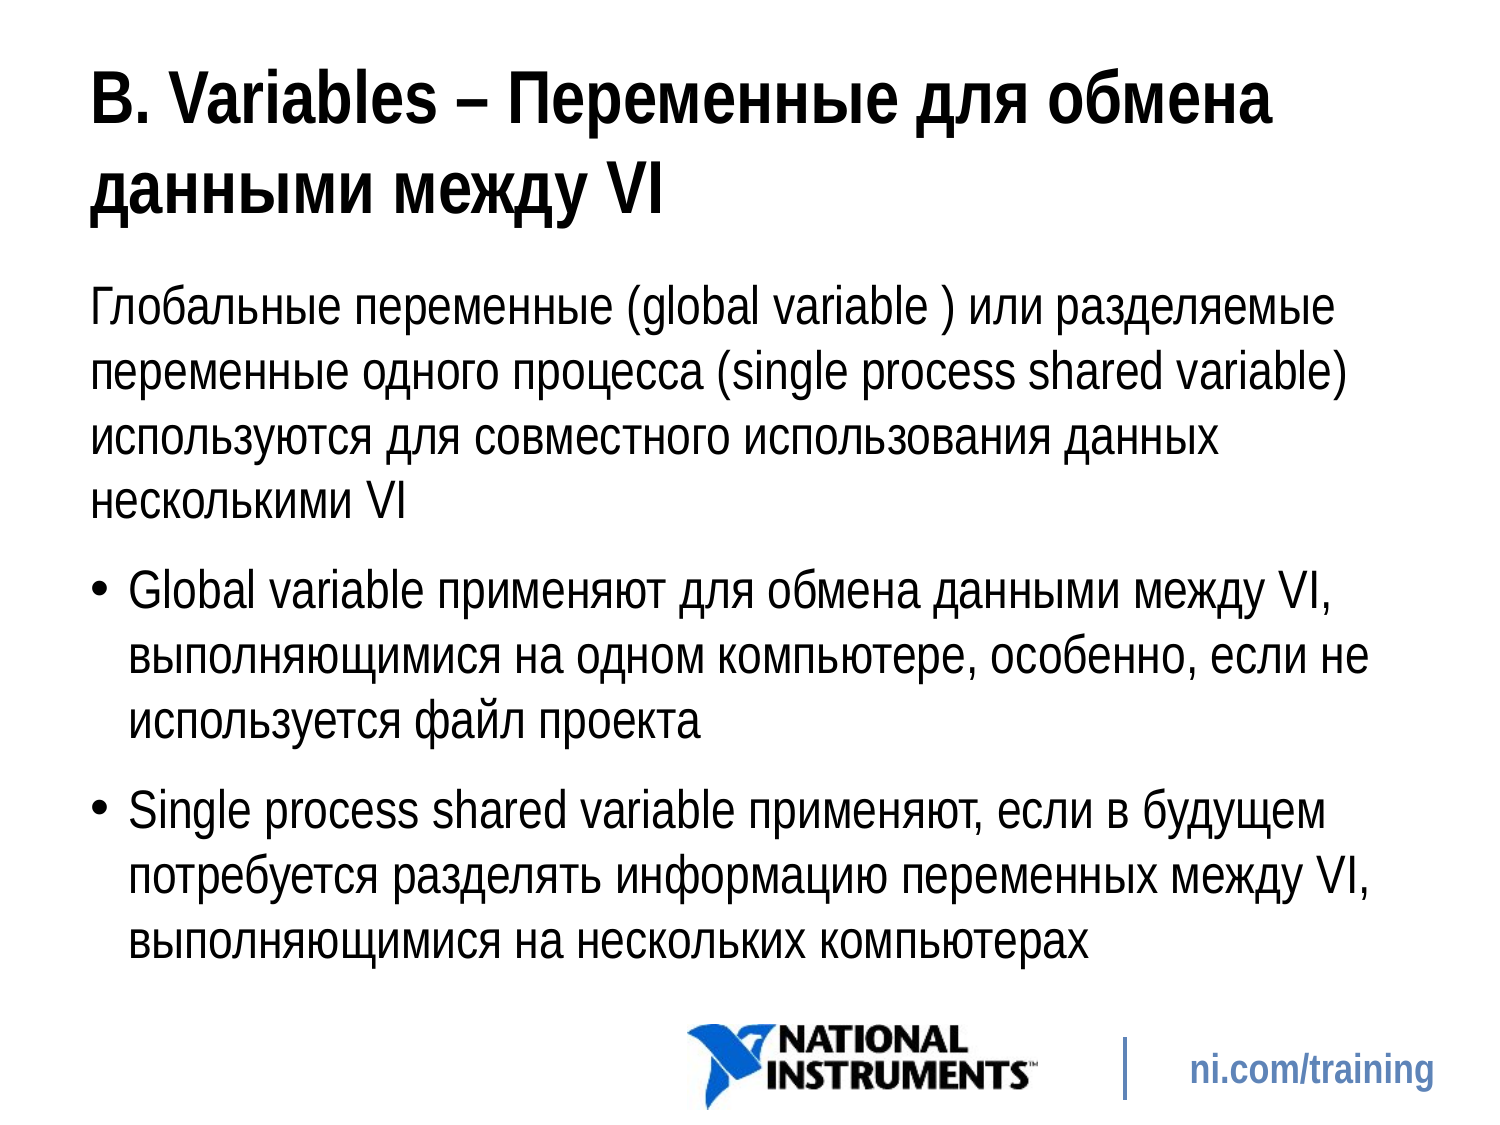

# B. Variables – Переменные для обмена данными между VI
Глобальные переменные (global variable ) или разделяемые переменные одного процесса (single process shared variable) используются для совместного использования данных несколькими VI
Global variable применяют для обмена данными между VI, выполняющимися на одном компьютере, особенно, если не используется файл проекта
Single process shared variable применяют, если в будущем потребуется разделять информацию переменных между VI, выполняющимися на нескольких компьютерах

317